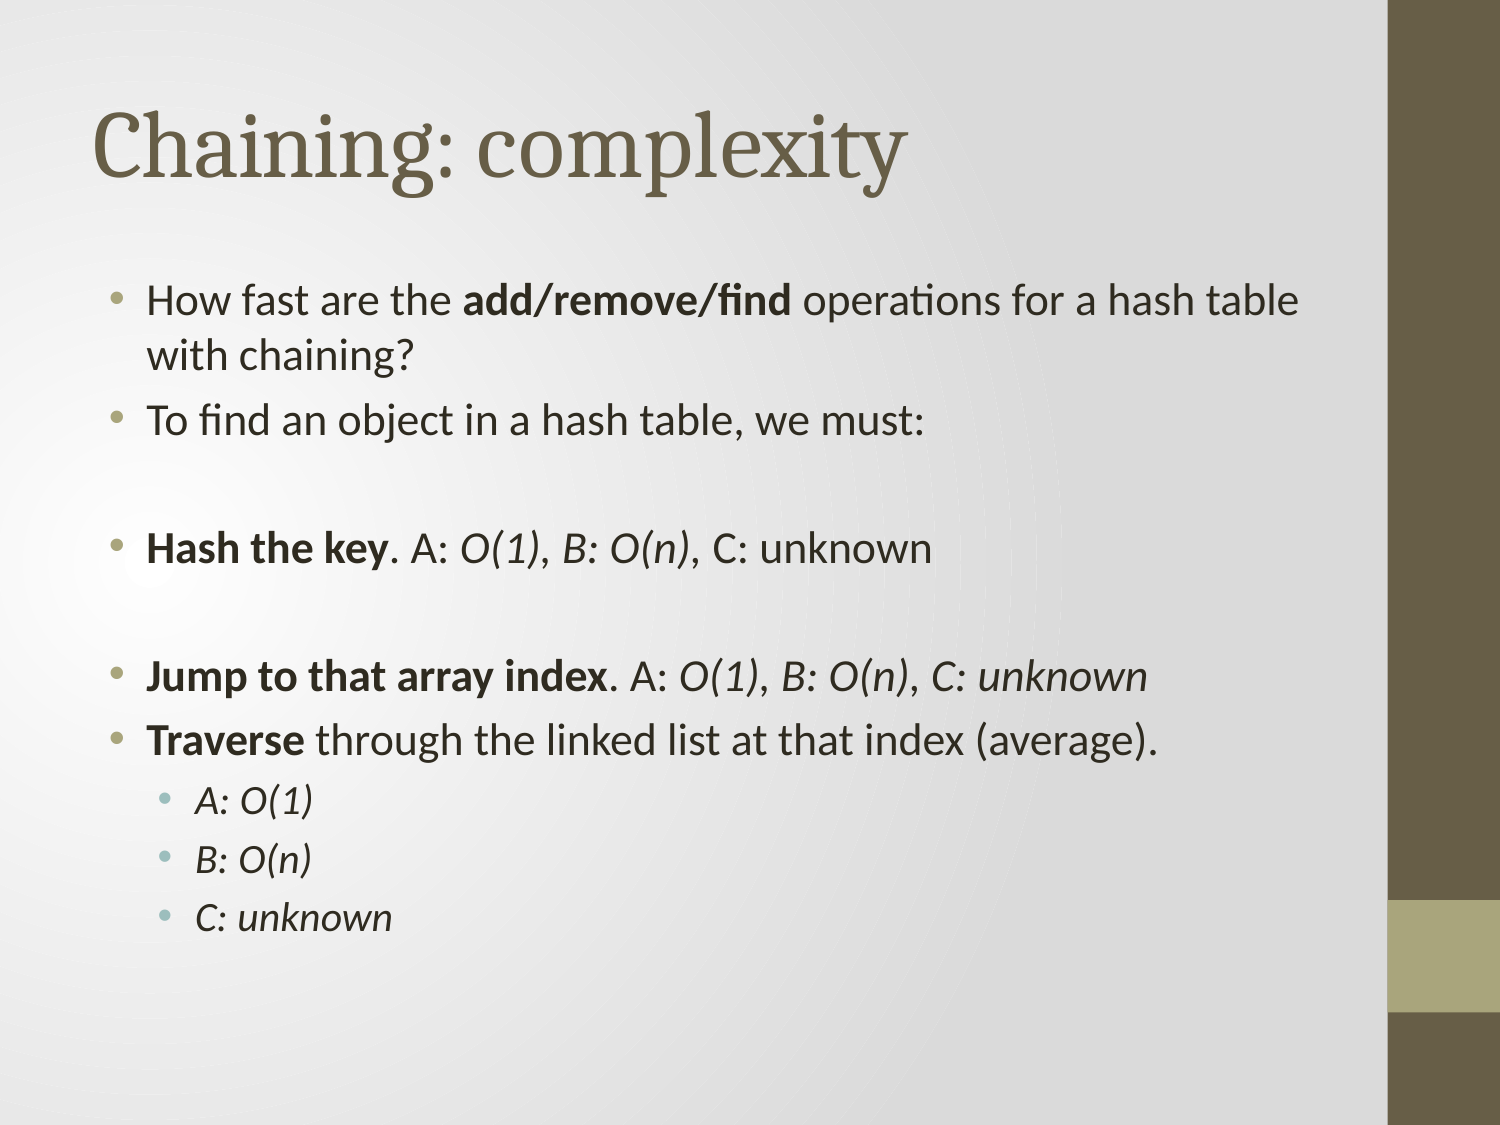

# Chaining: complexity
How fast are the add/remove/find operations for a hash table with chaining?
To find an object in a hash table, we must:

Hash the key. A: O(1), B: O(n), C: unknown

Jump to that array index. A: O(1), B: O(n), C: unknown
Traverse through the linked list at that index (average).
A: O(1)
B: O(n)
C: unknown